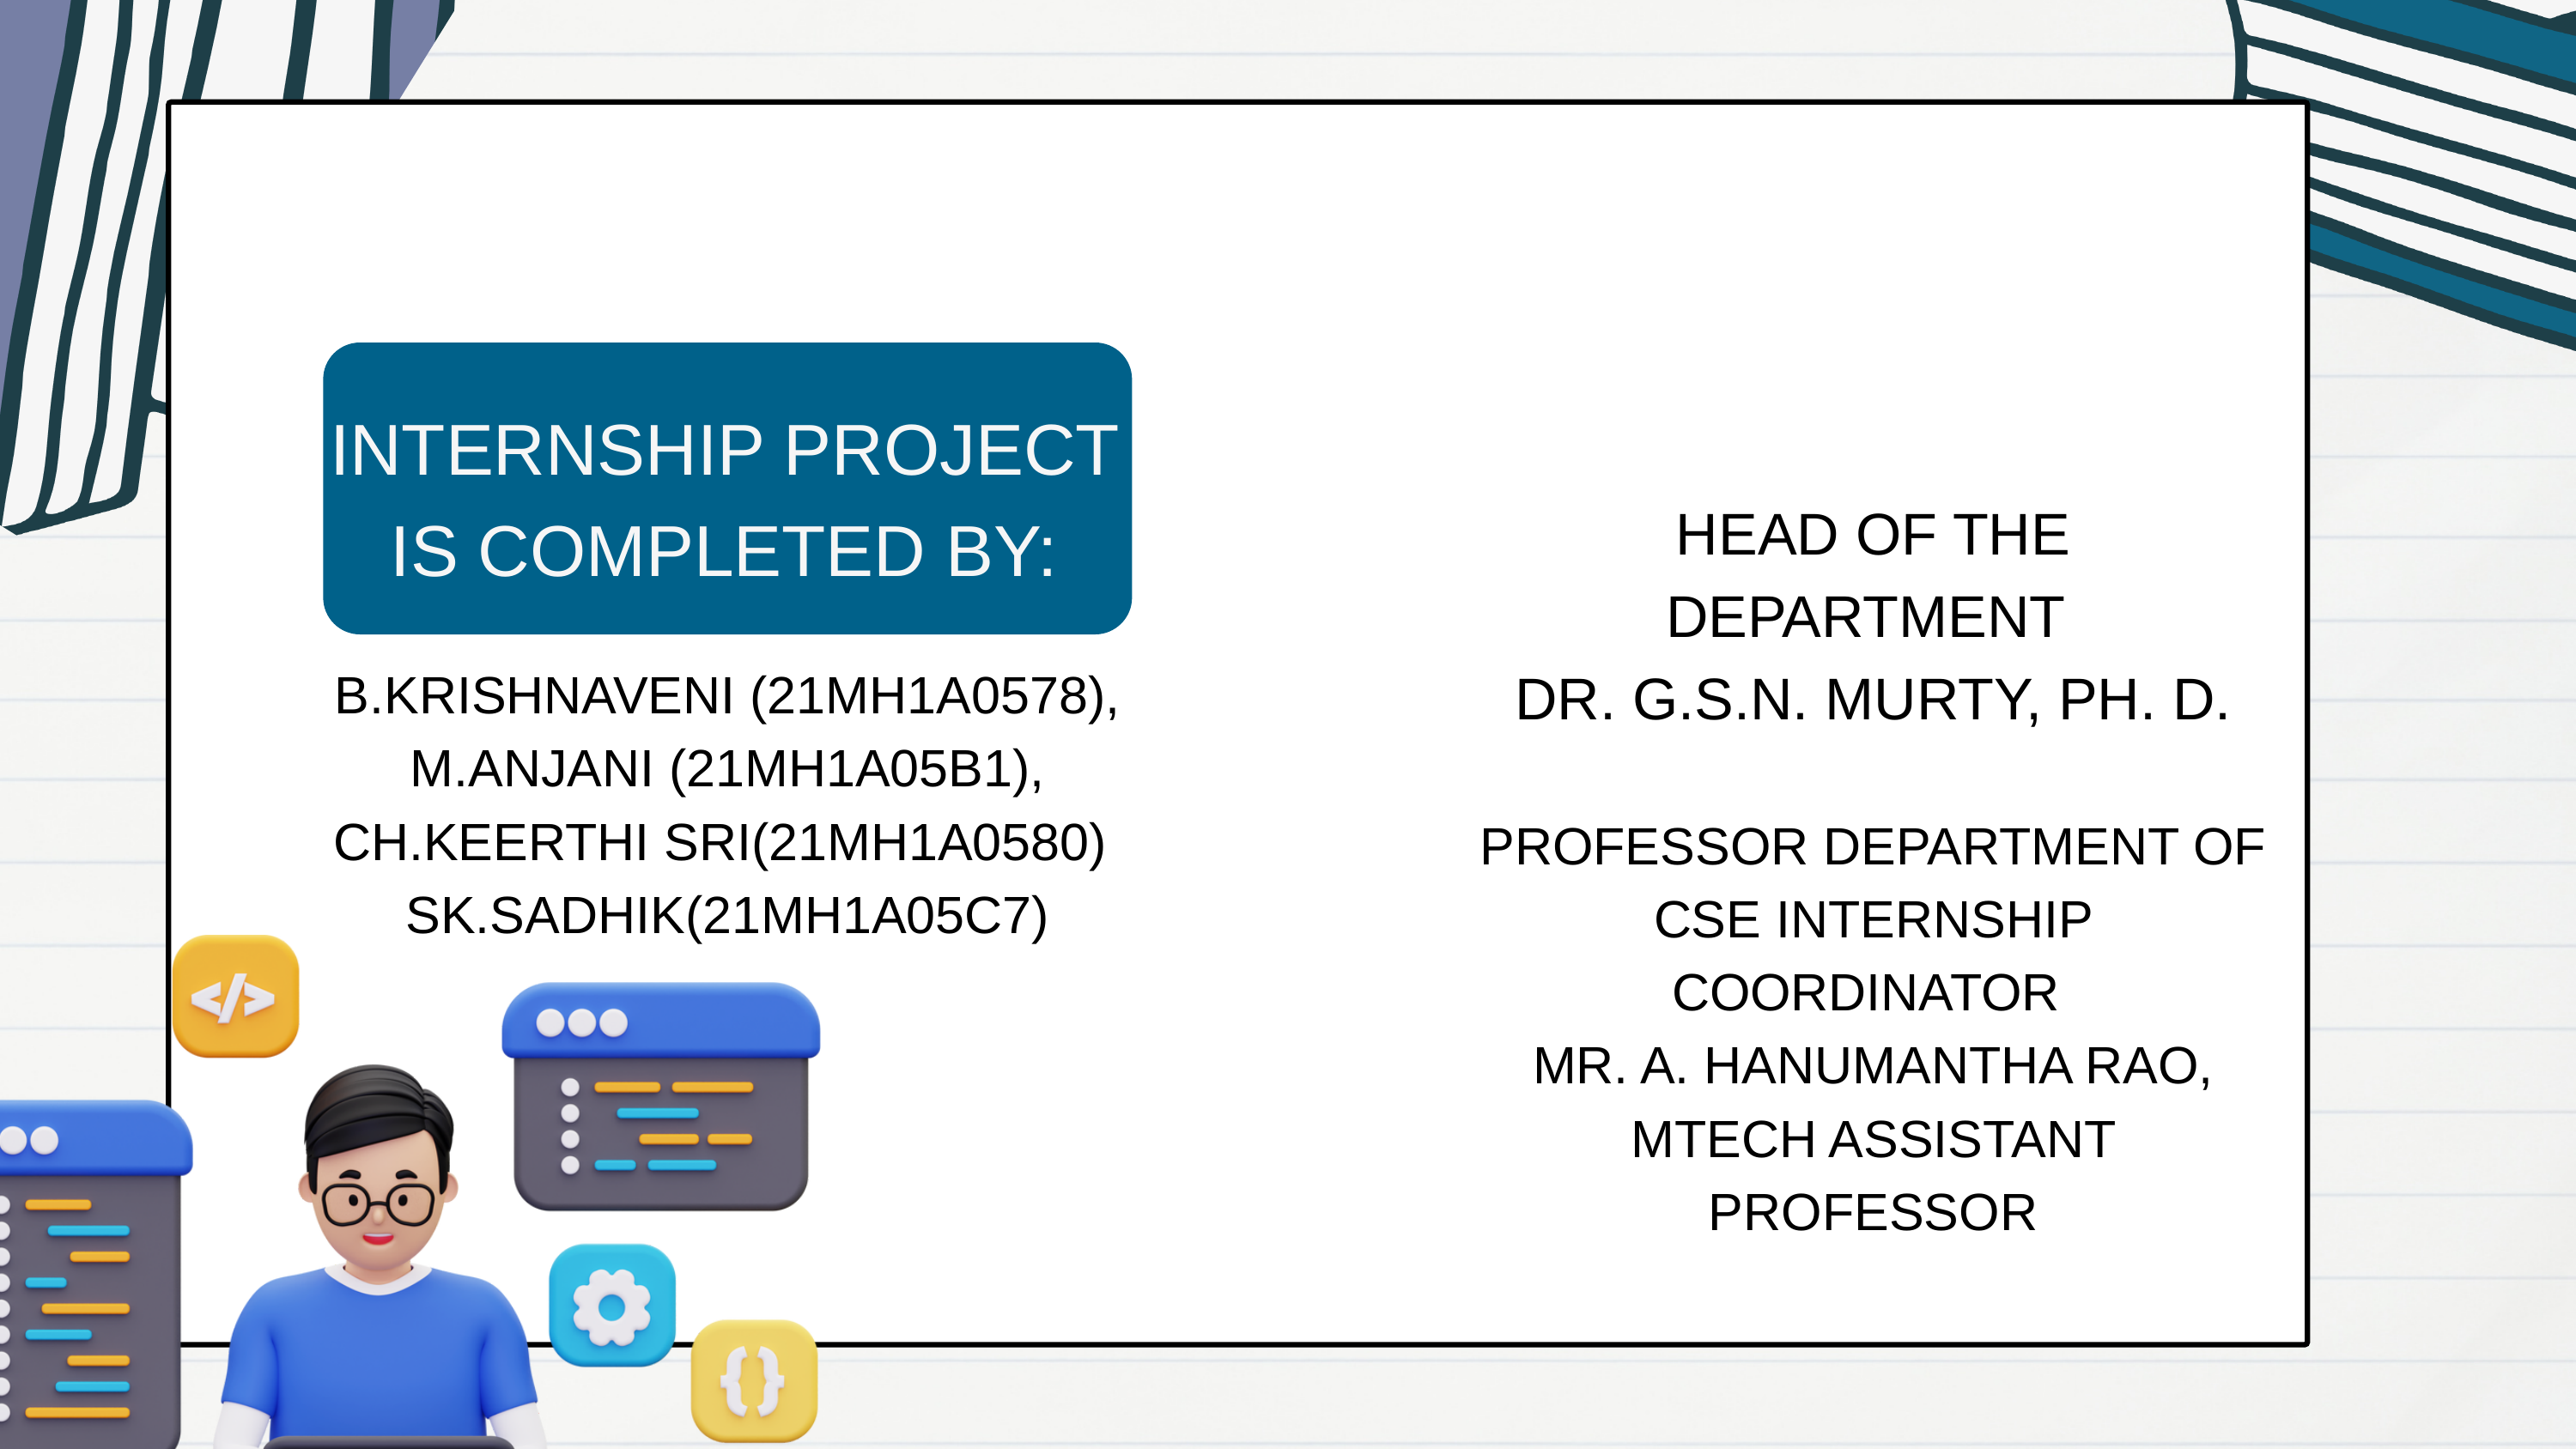

INTERNSHIP PROJECT IS COMPLETED BY:

HEAD OF THE DEPARTMENT
DR. G.S.N. MURTY, PH. D.

PROFESSOR DEPARTMENT OF CSE INTERNSHIP COORDINATOR
MR. A. HANUMANTHA RAO, MTECH ASSISTANT PROFESSOR
B.KRISHNAVENI (21MH1A0578), M.ANJANI (21MH1A05B1), CH.KEERTHI SRI(21MH1A0580)  SK.SADHIK(21MH1A05C7)